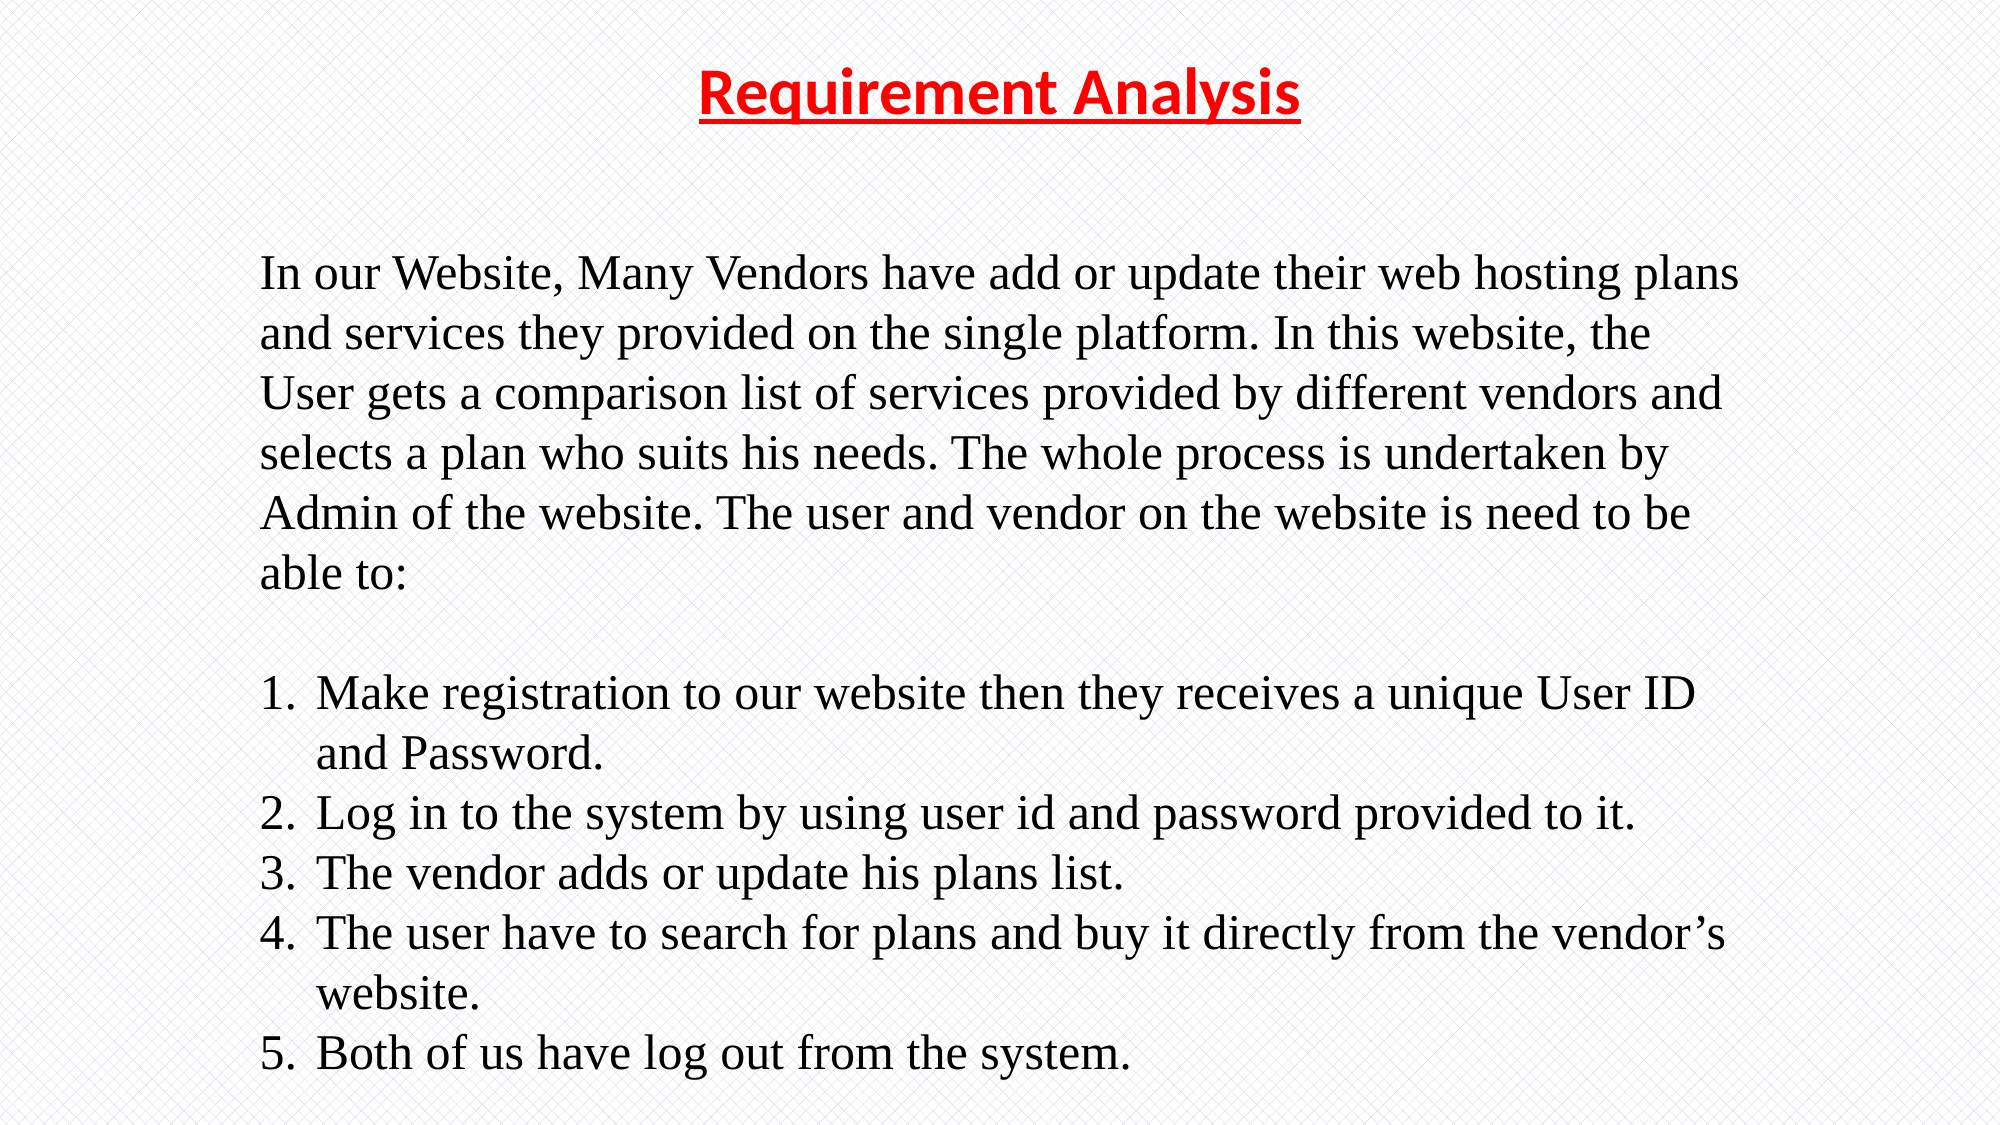

Requirement Analysis
In our Website, Many Vendors have add or update their web hosting plans and services they provided on the single platform. In this website, the User gets a comparison list of services provided by different vendors and selects a plan who suits his needs. The whole process is undertaken by Admin of the website. The user and vendor on the website is need to be able to:

Make registration to our website then they receives a unique User ID and Password.
Log in to the system by using user id and password provided to it.
The vendor adds or update his plans list.
The user have to search for plans and buy it directly from the vendor’s website.
Both of us have log out from the system.